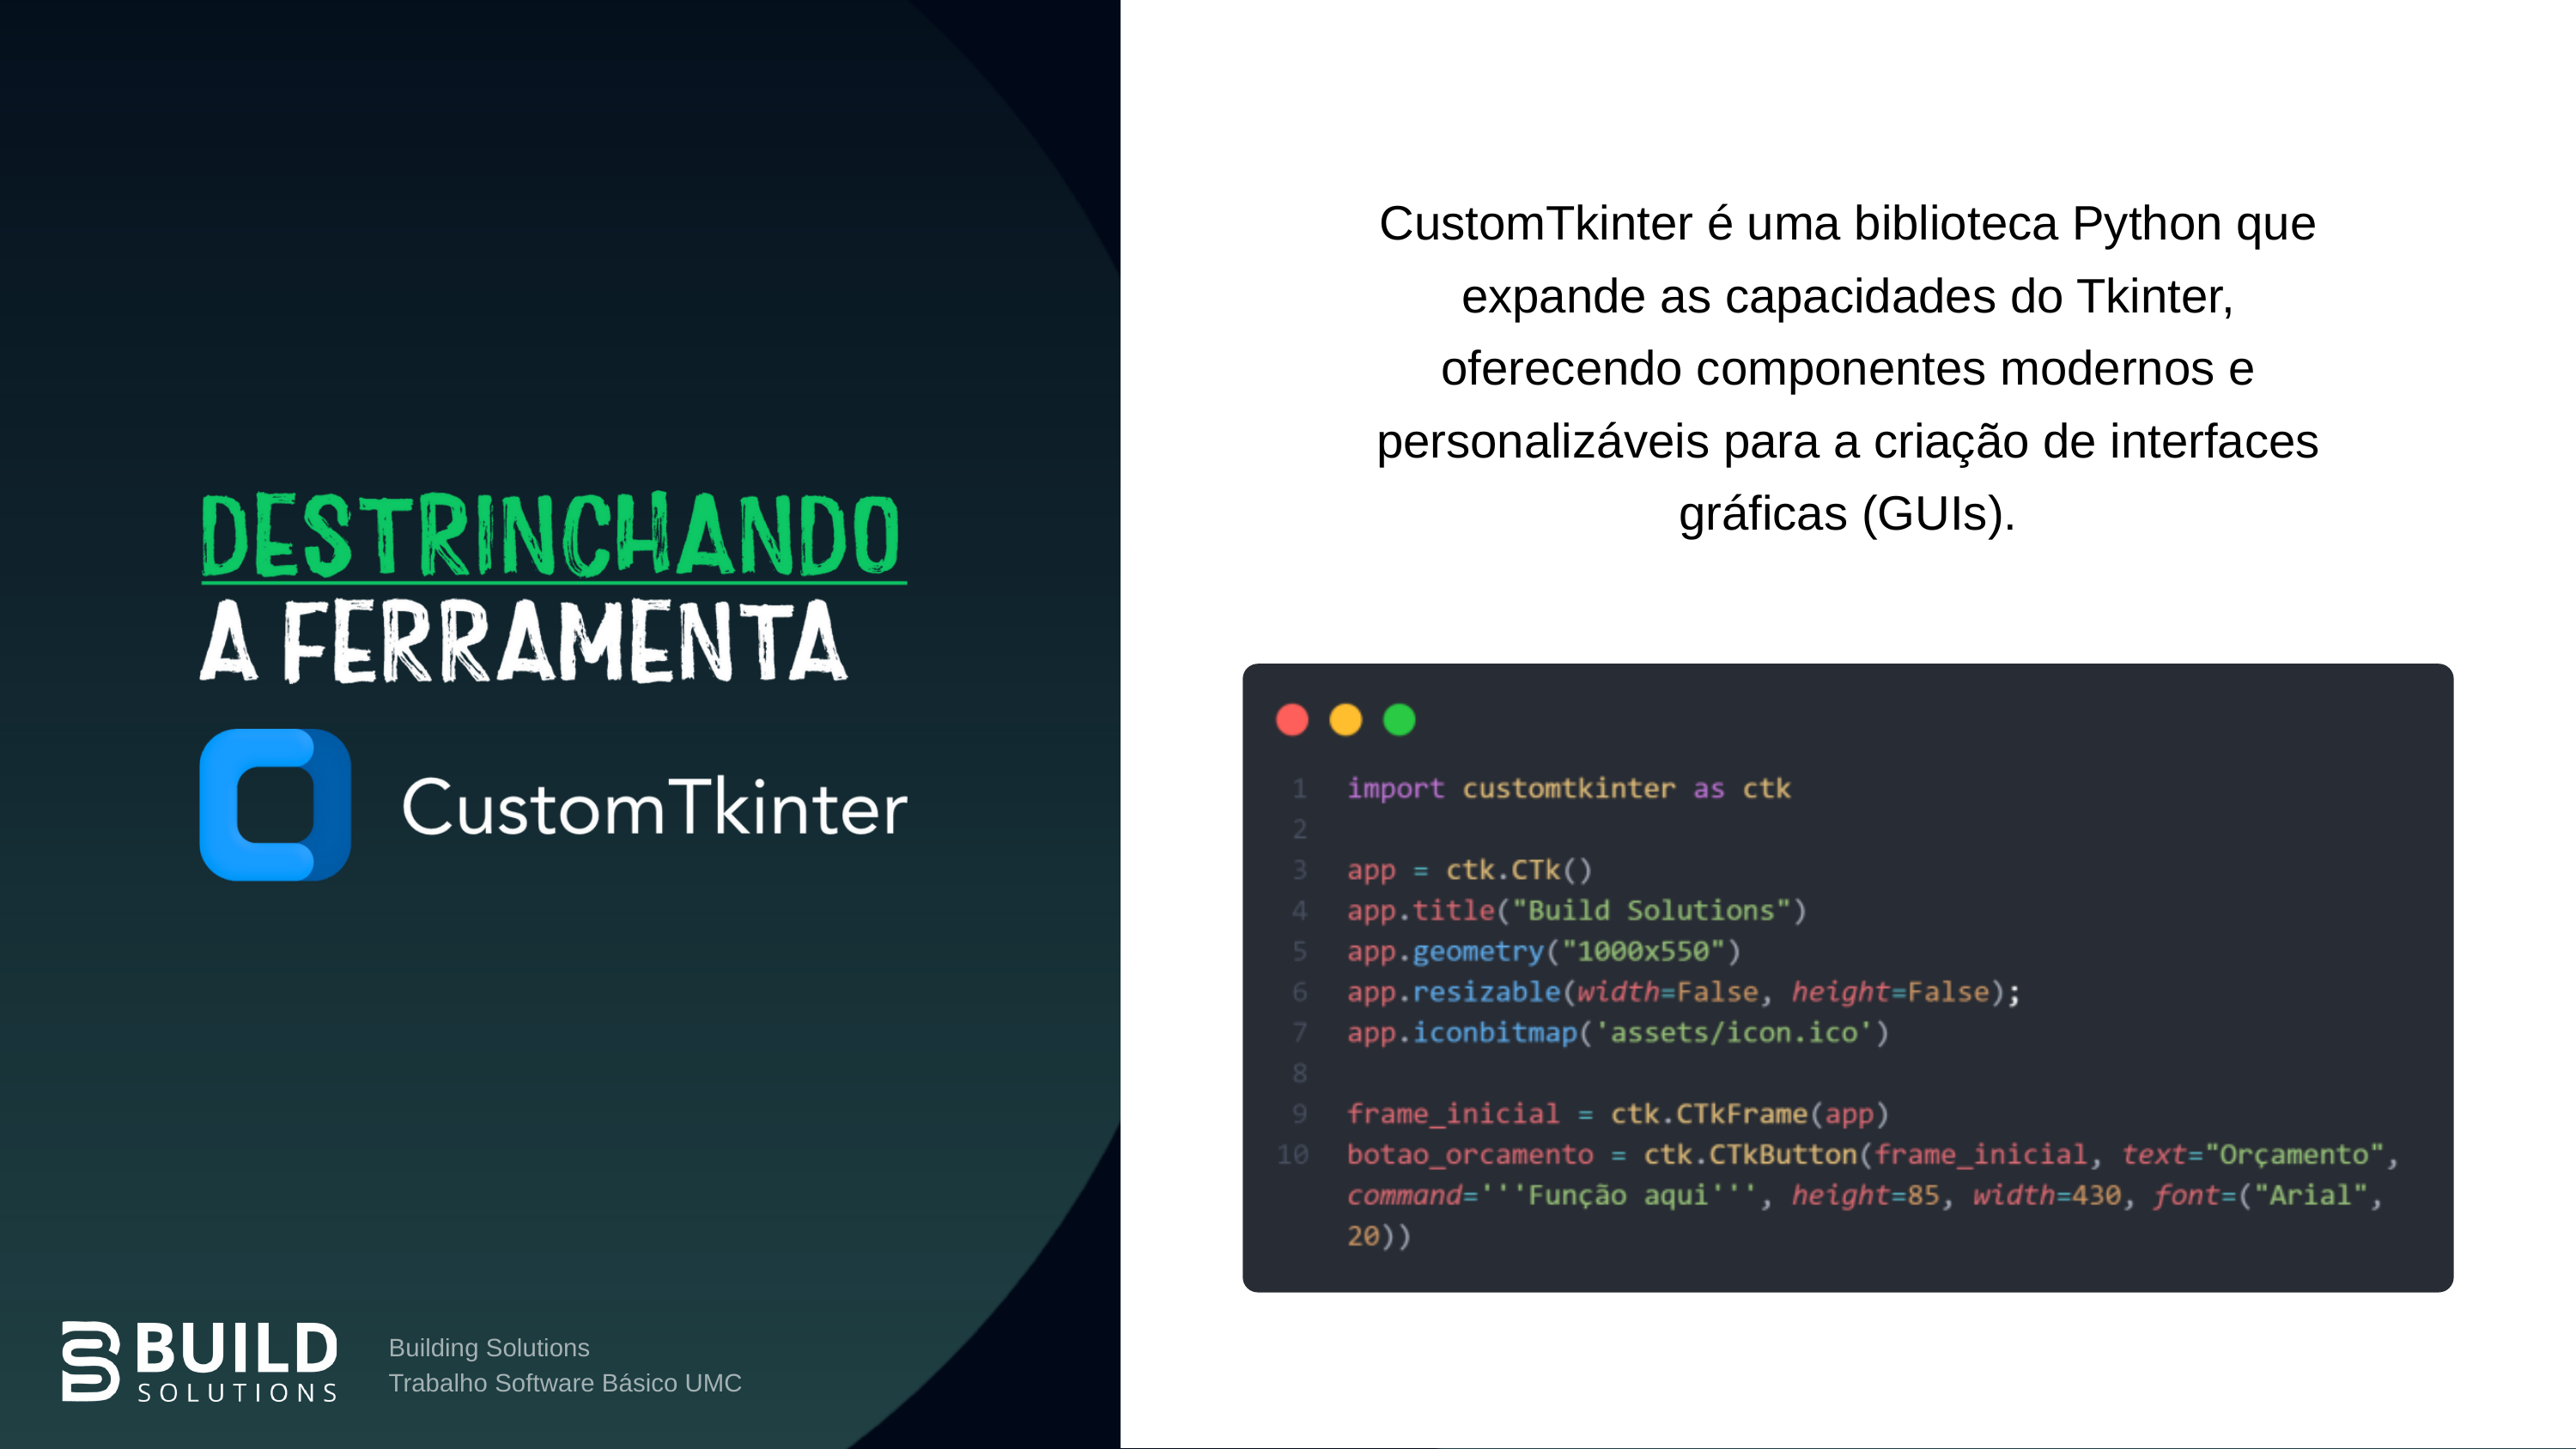

CustomTkinter é uma biblioteca Python que expande as capacidades do Tkinter, oferecendo componentes modernos e personalizáveis para a criação de interfaces gráficas (GUIs).

Building Solutions
Trabalho Software Básico UMC